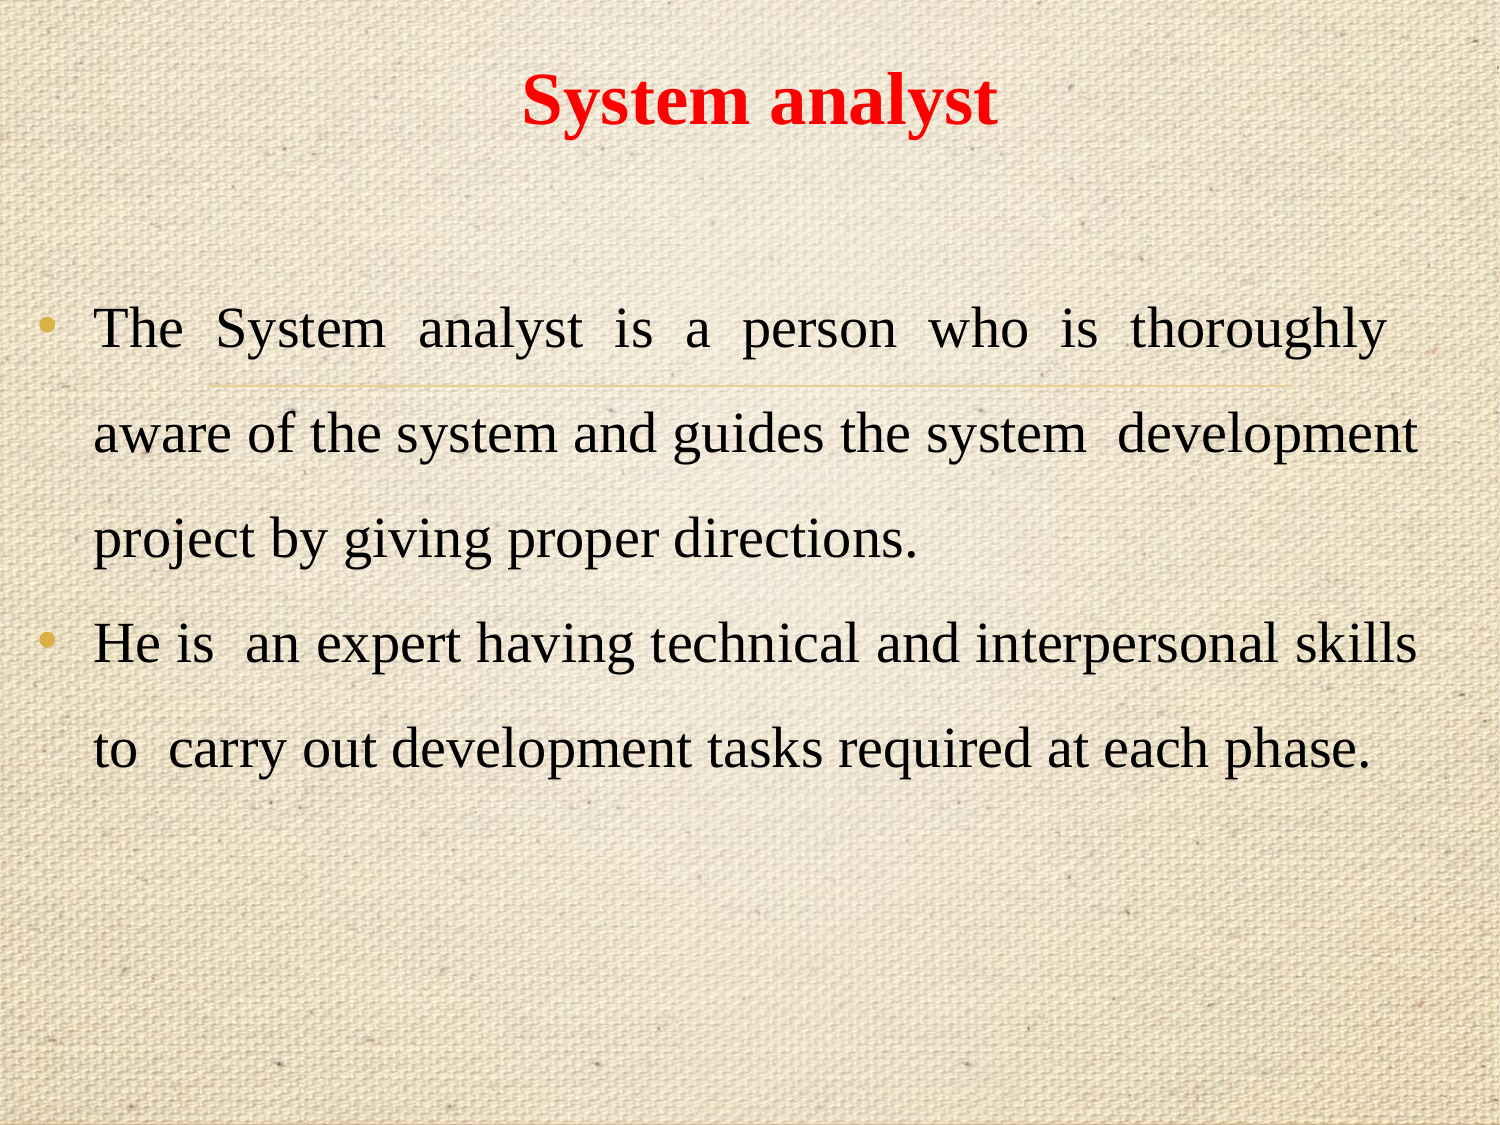

System analyst
The System analyst is a person who is thoroughly  aware of the system and guides the system  development project by giving proper directions.
He is  an expert having technical and interpersonal skills to  carry out development tasks required at each phase.